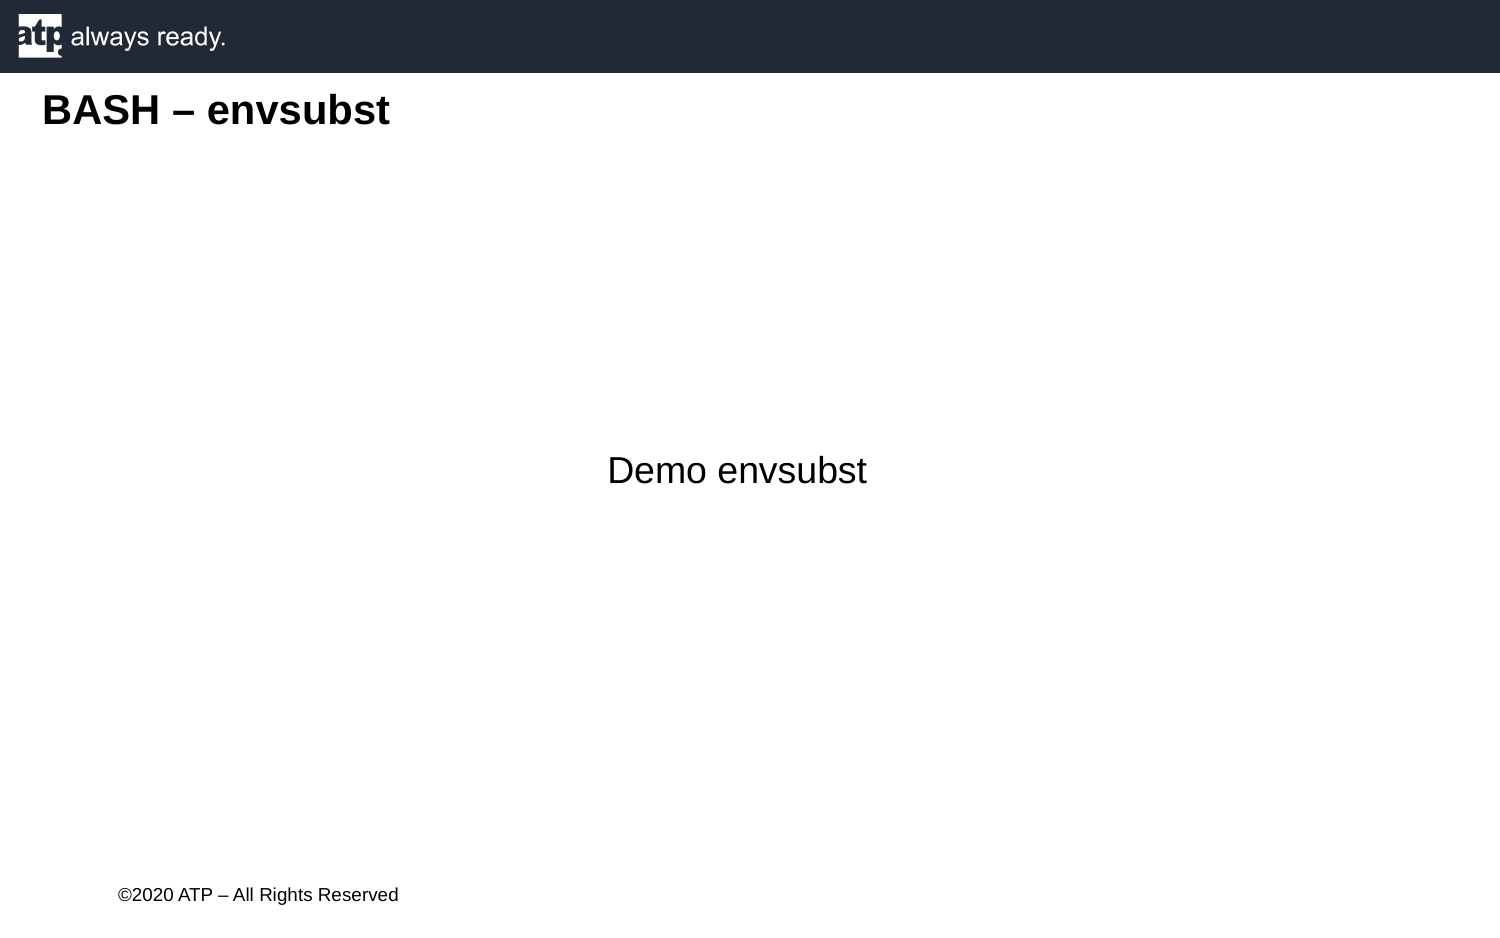

BASH – envsubst

Demo envsubst
©2020 ATP – All Rights Reserved